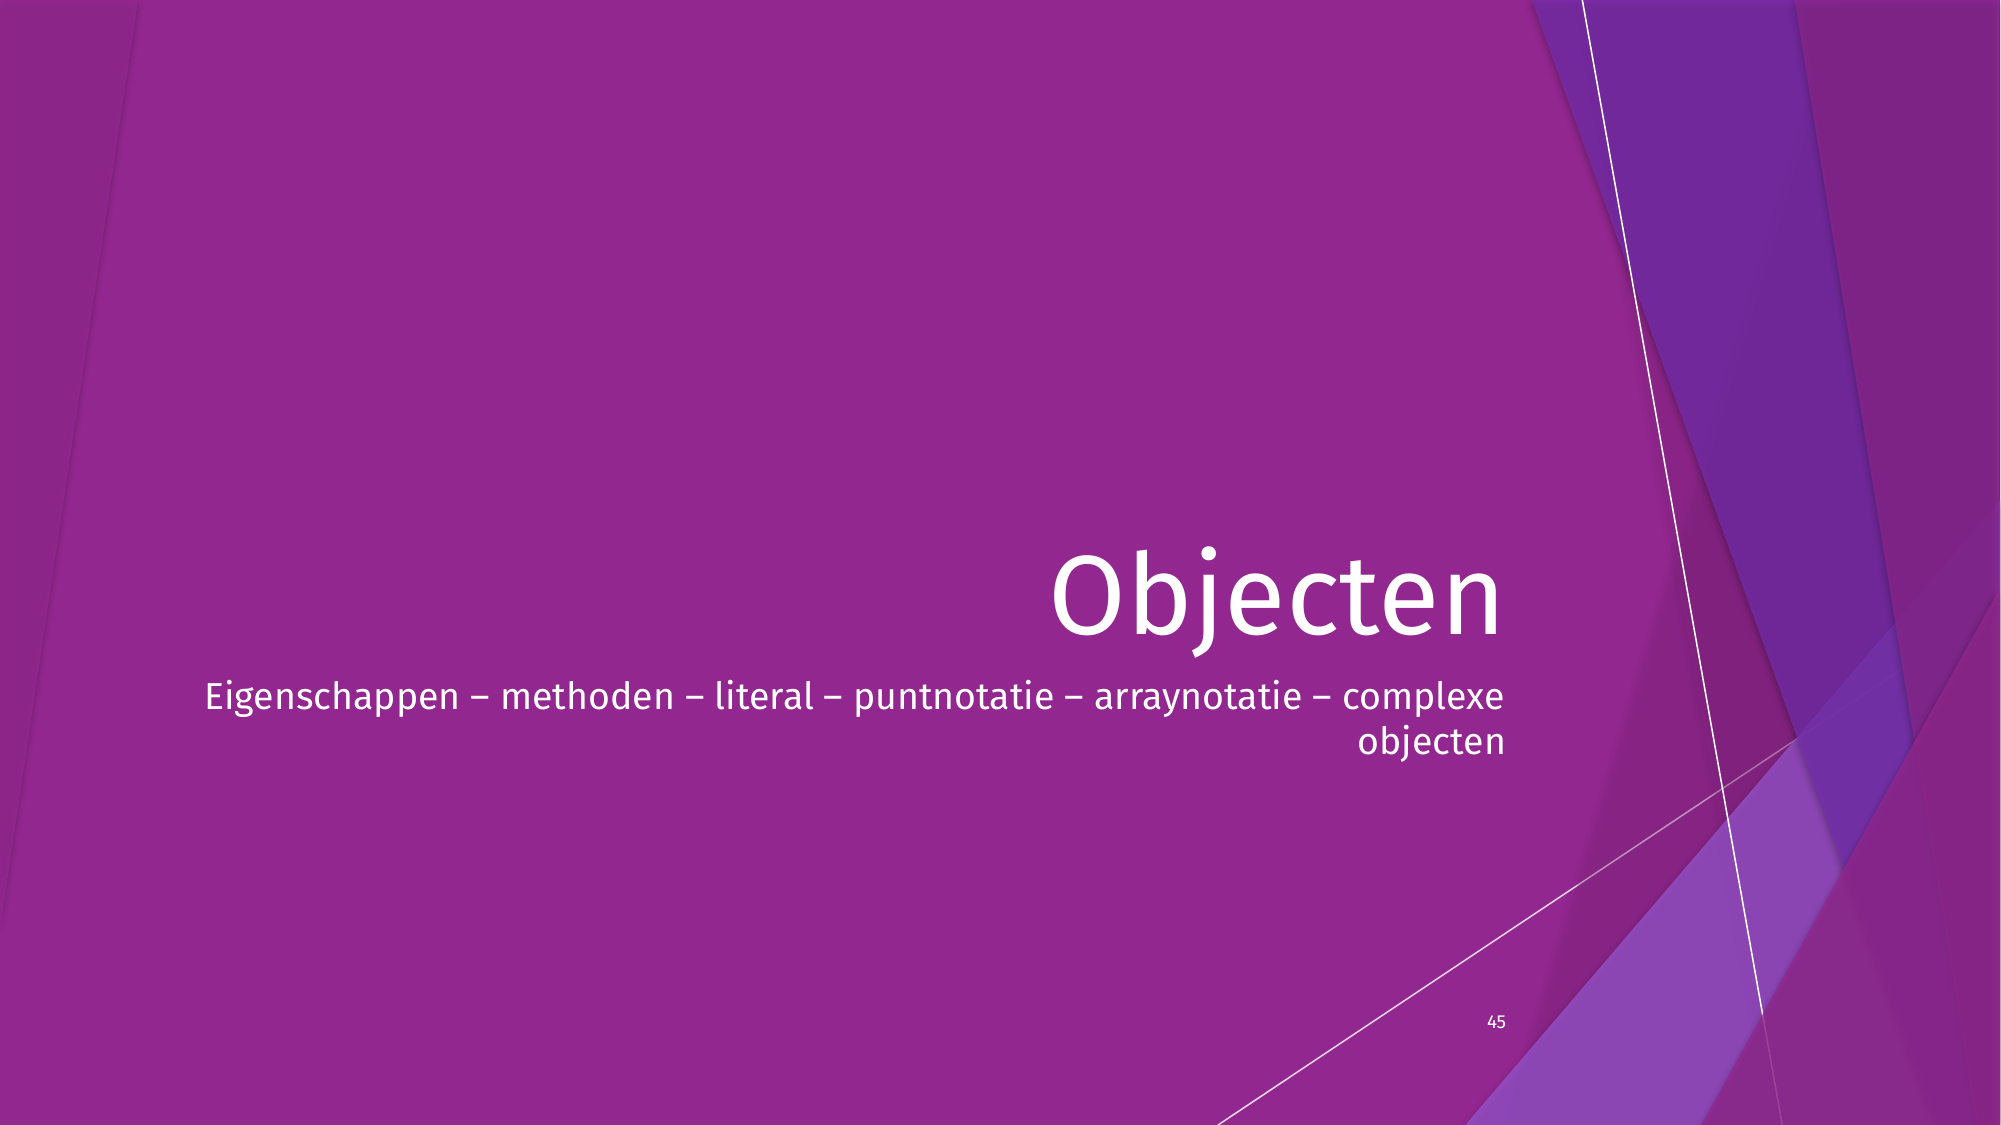

# Objecten
Eigenschappen – methoden – literal – puntnotatie – arraynotatie – complexe objecten
45